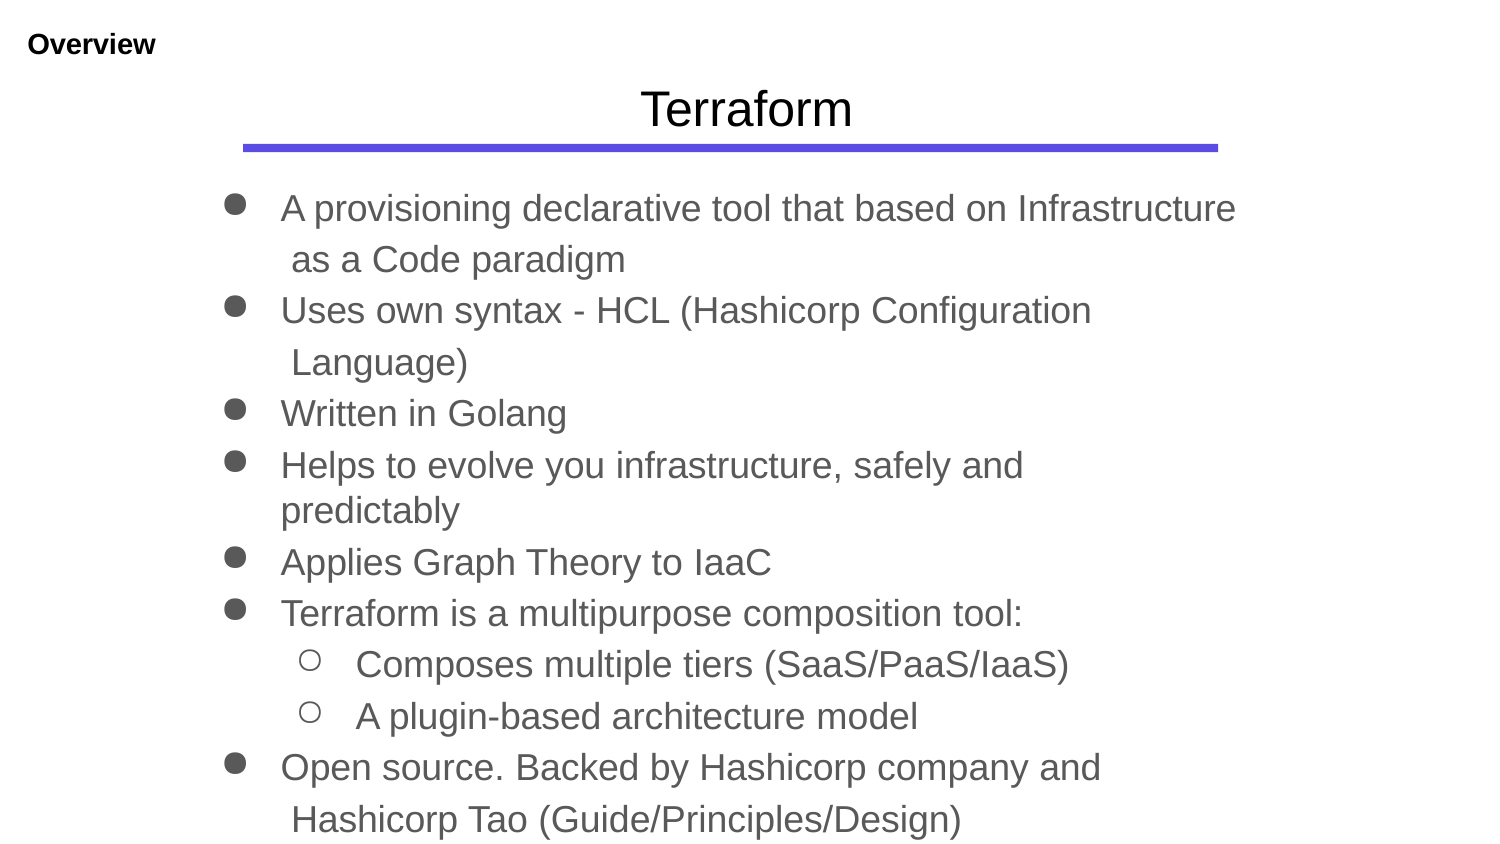

Overview
# Terraform

A provisioning declarative tool that based on Infrastructure  as a Code paradigm
Uses own syntax - HCL (Hashicorp Configuration  Language)
Written in Golang
Helps to evolve you infrastructure, safely and predictably
Applies Graph Theory to IaaC
Terraform is a multipurpose composition tool:
Composes multiple tiers (SaaS/PaaS/IaaS)
A plugin-based architecture model
Open source. Backed by Hashicorp company and  Hashicorp Tao (Guide/Principles/Design)